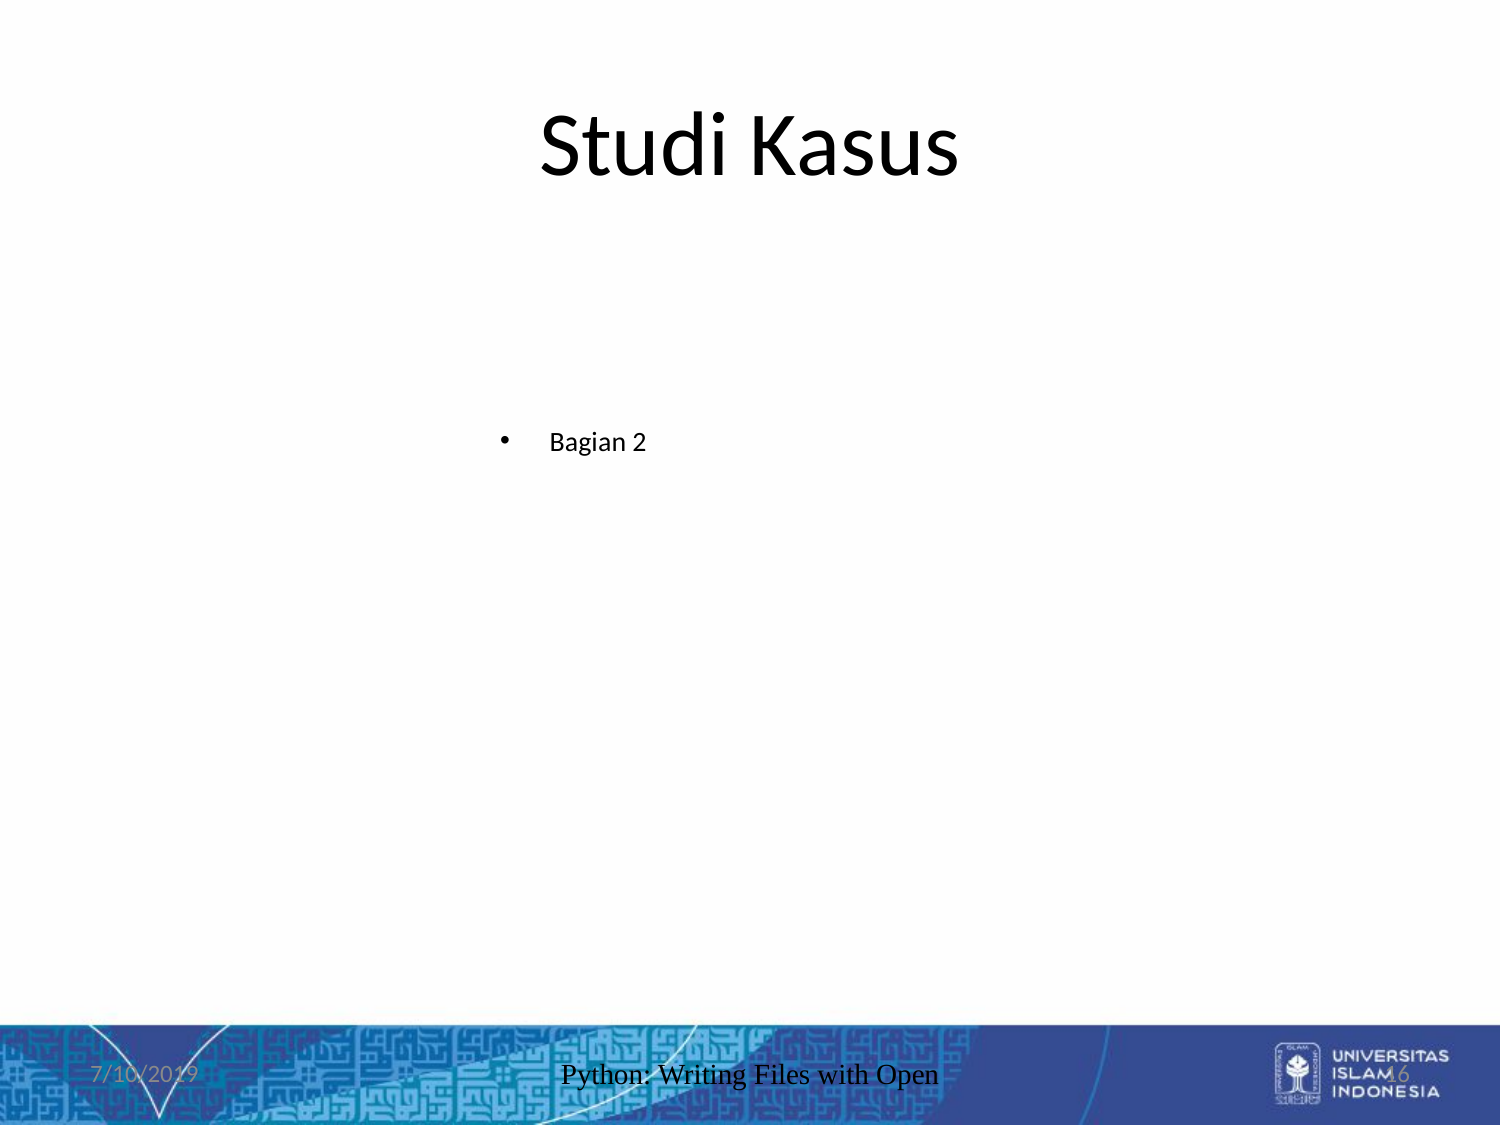

# Studi Kasus
Bagian 2
7/10/2019
Python: Writing Files with Open
16